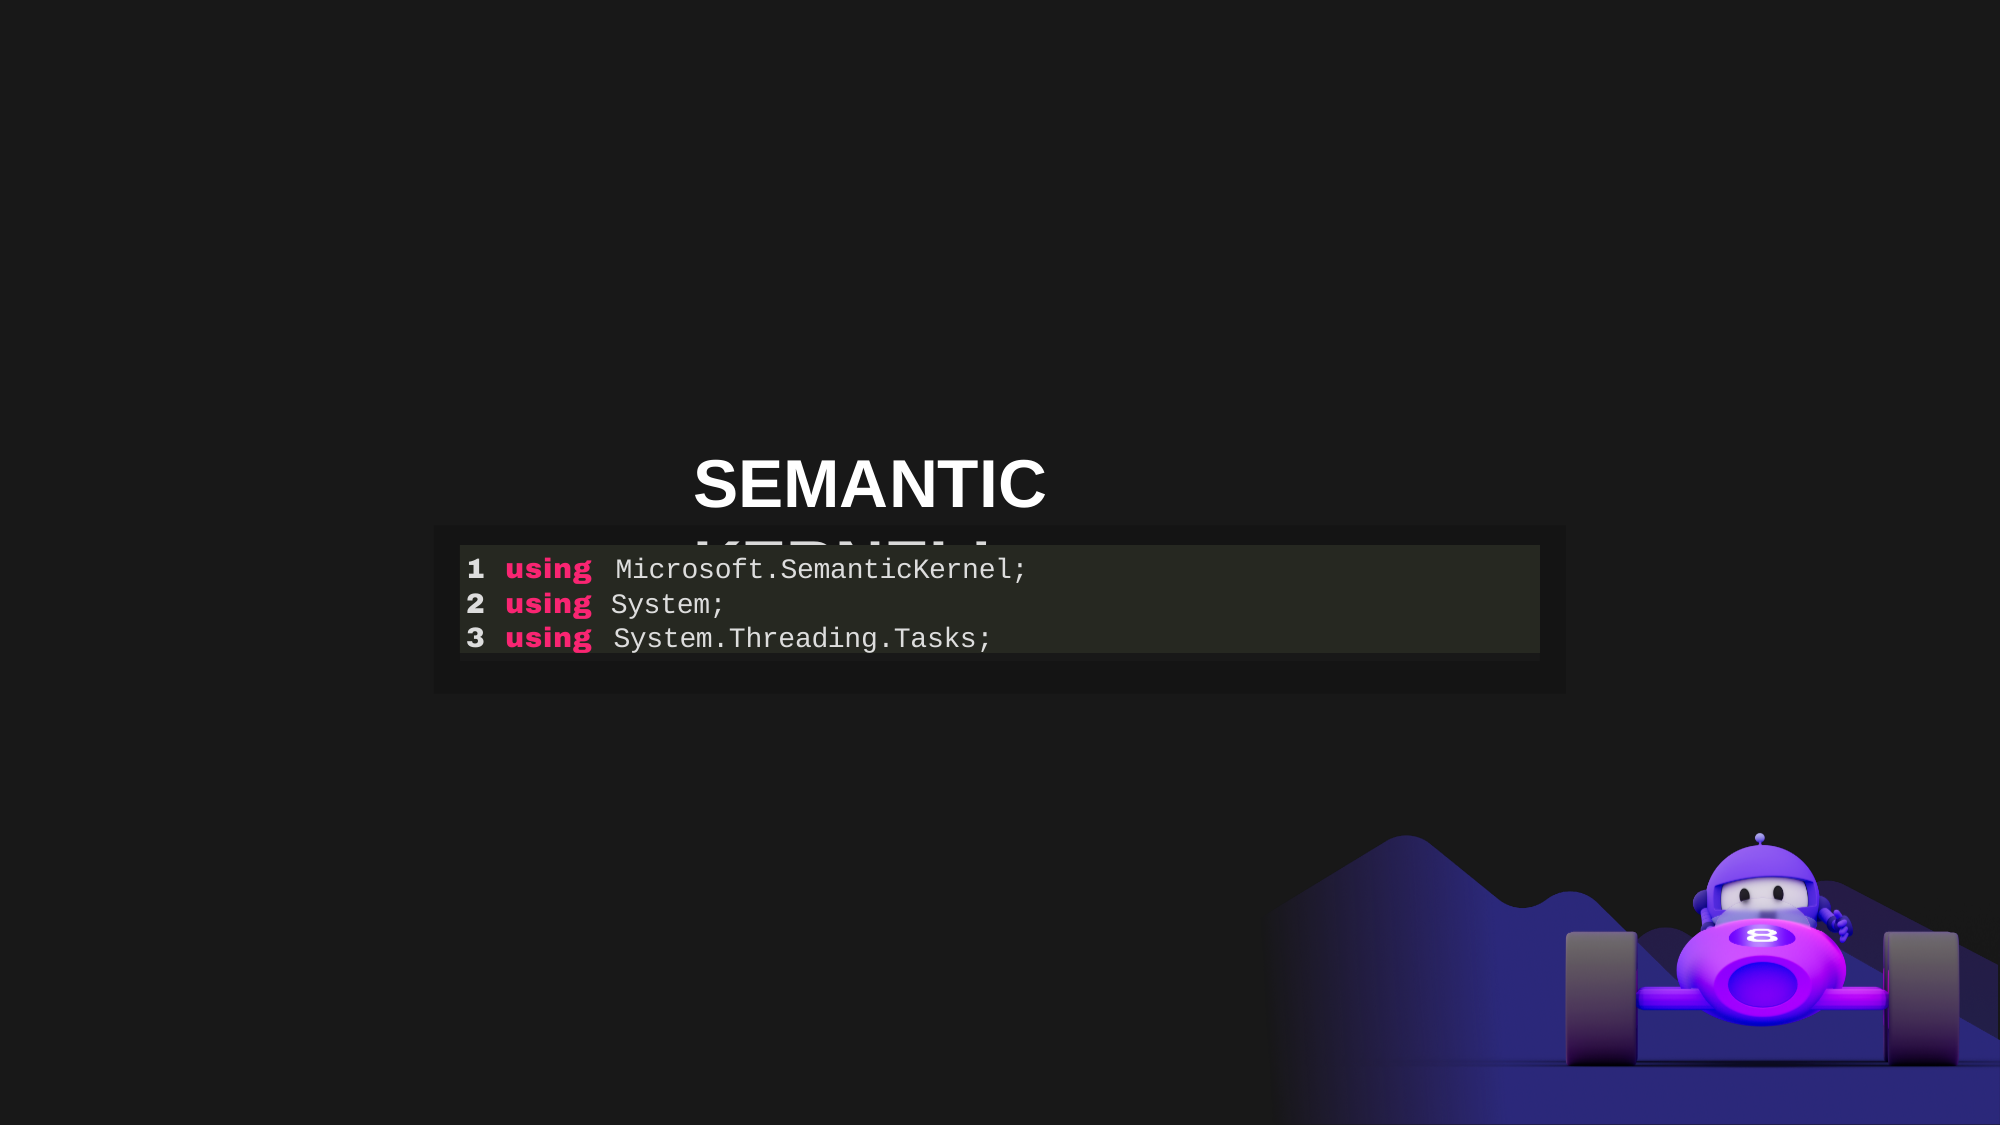

# SEMANTIC KERNEL!

using  Microsoft.SemanticKernel;
using System;
using  System.Threading.Tasks;